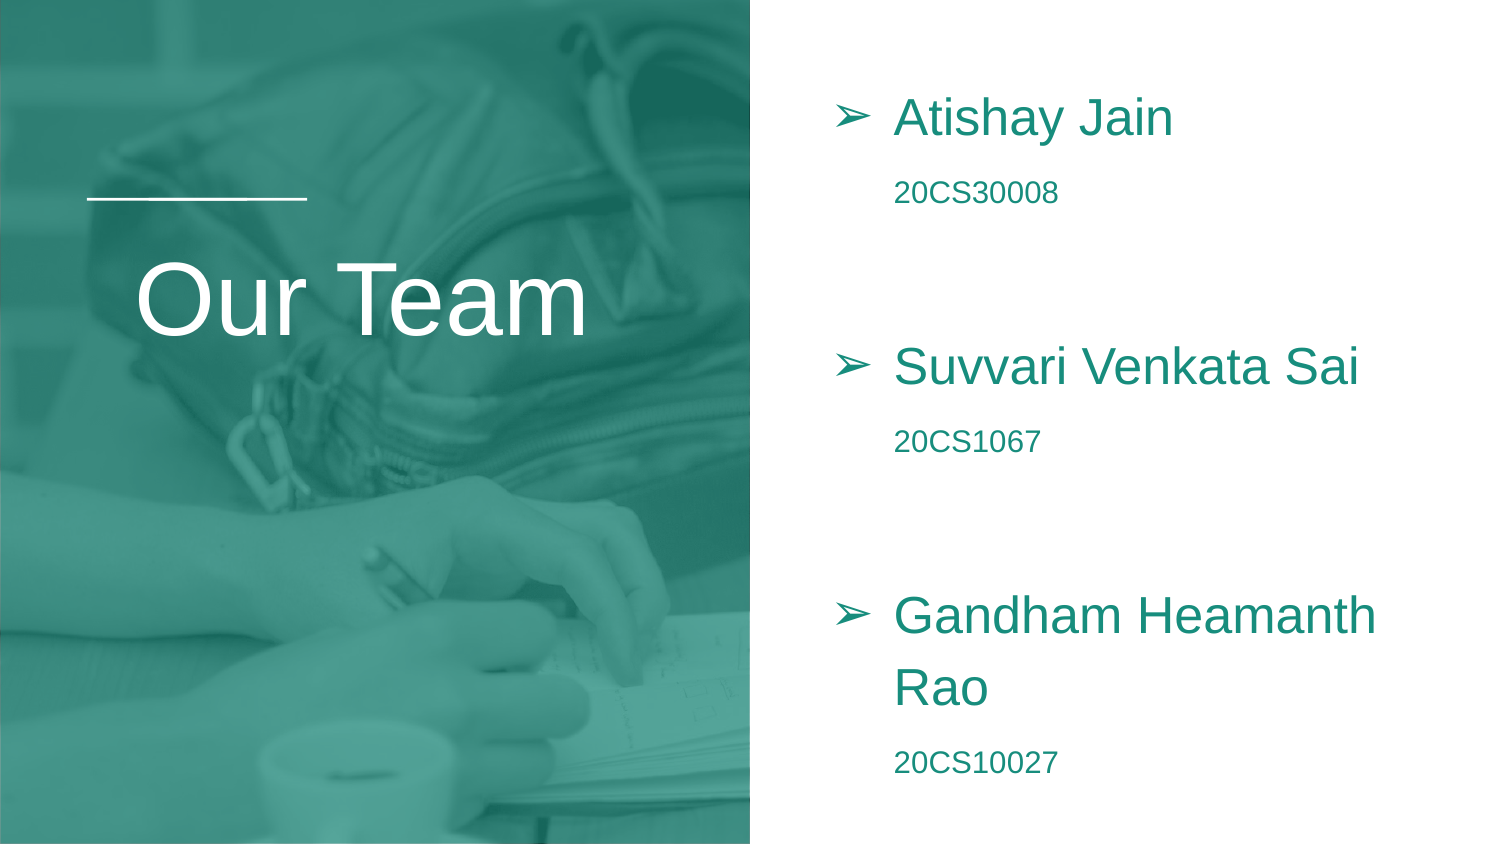

Atishay Jain
20CS30008

Suvvari Venkata Sai
20CS1067

Gandham Heamanth Rao
20CS10027
# Our Team